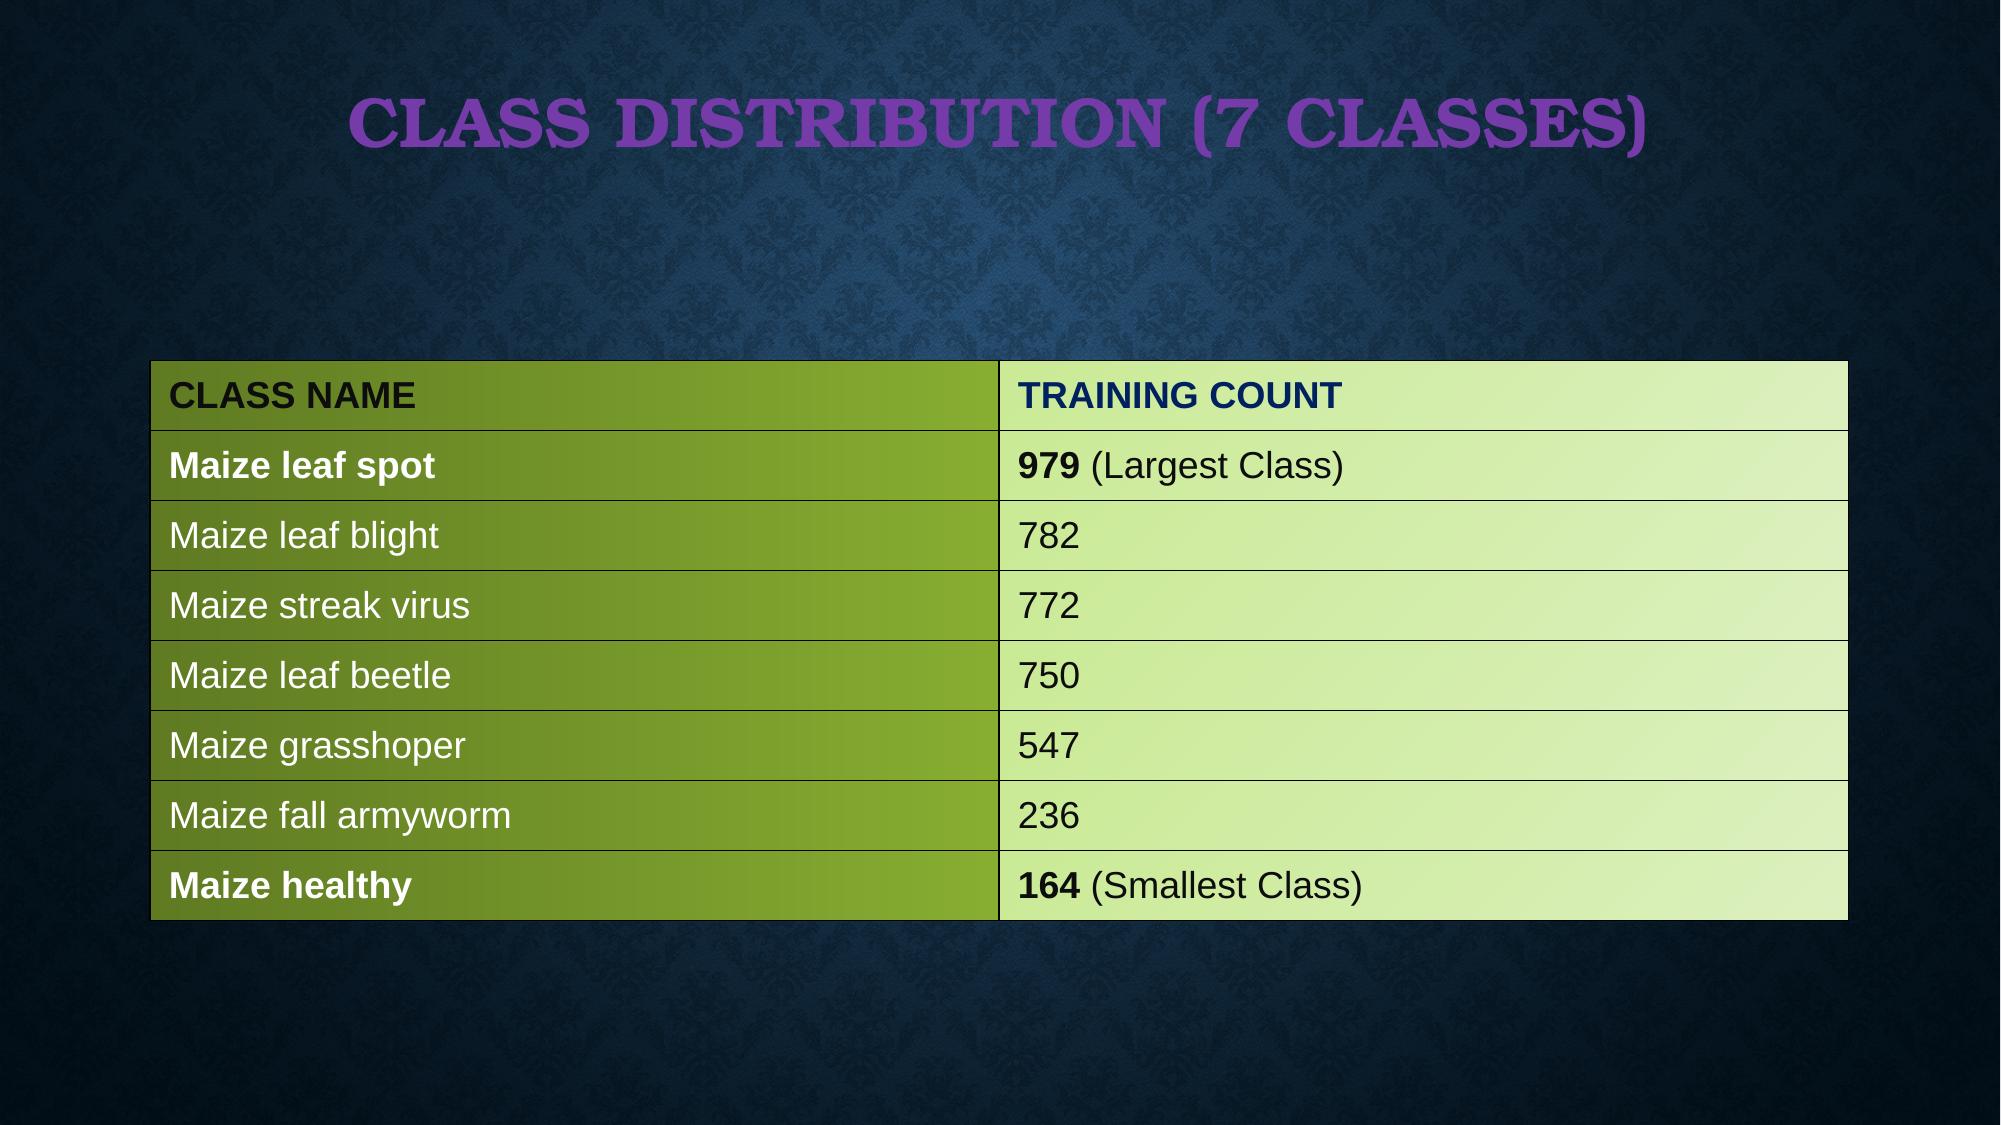

# Class distribution (7 classes)
| CLASS NAME | TRAINING COUNT |
| --- | --- |
| Maize leaf spot | 979 (Largest Class) |
| Maize leaf blight | 782 |
| Maize streak virus | 772 |
| Maize leaf beetle | 750 |
| Maize grasshoper | 547 |
| Maize fall armyworm | 236 |
| Maize healthy | 164 (Smallest Class) |